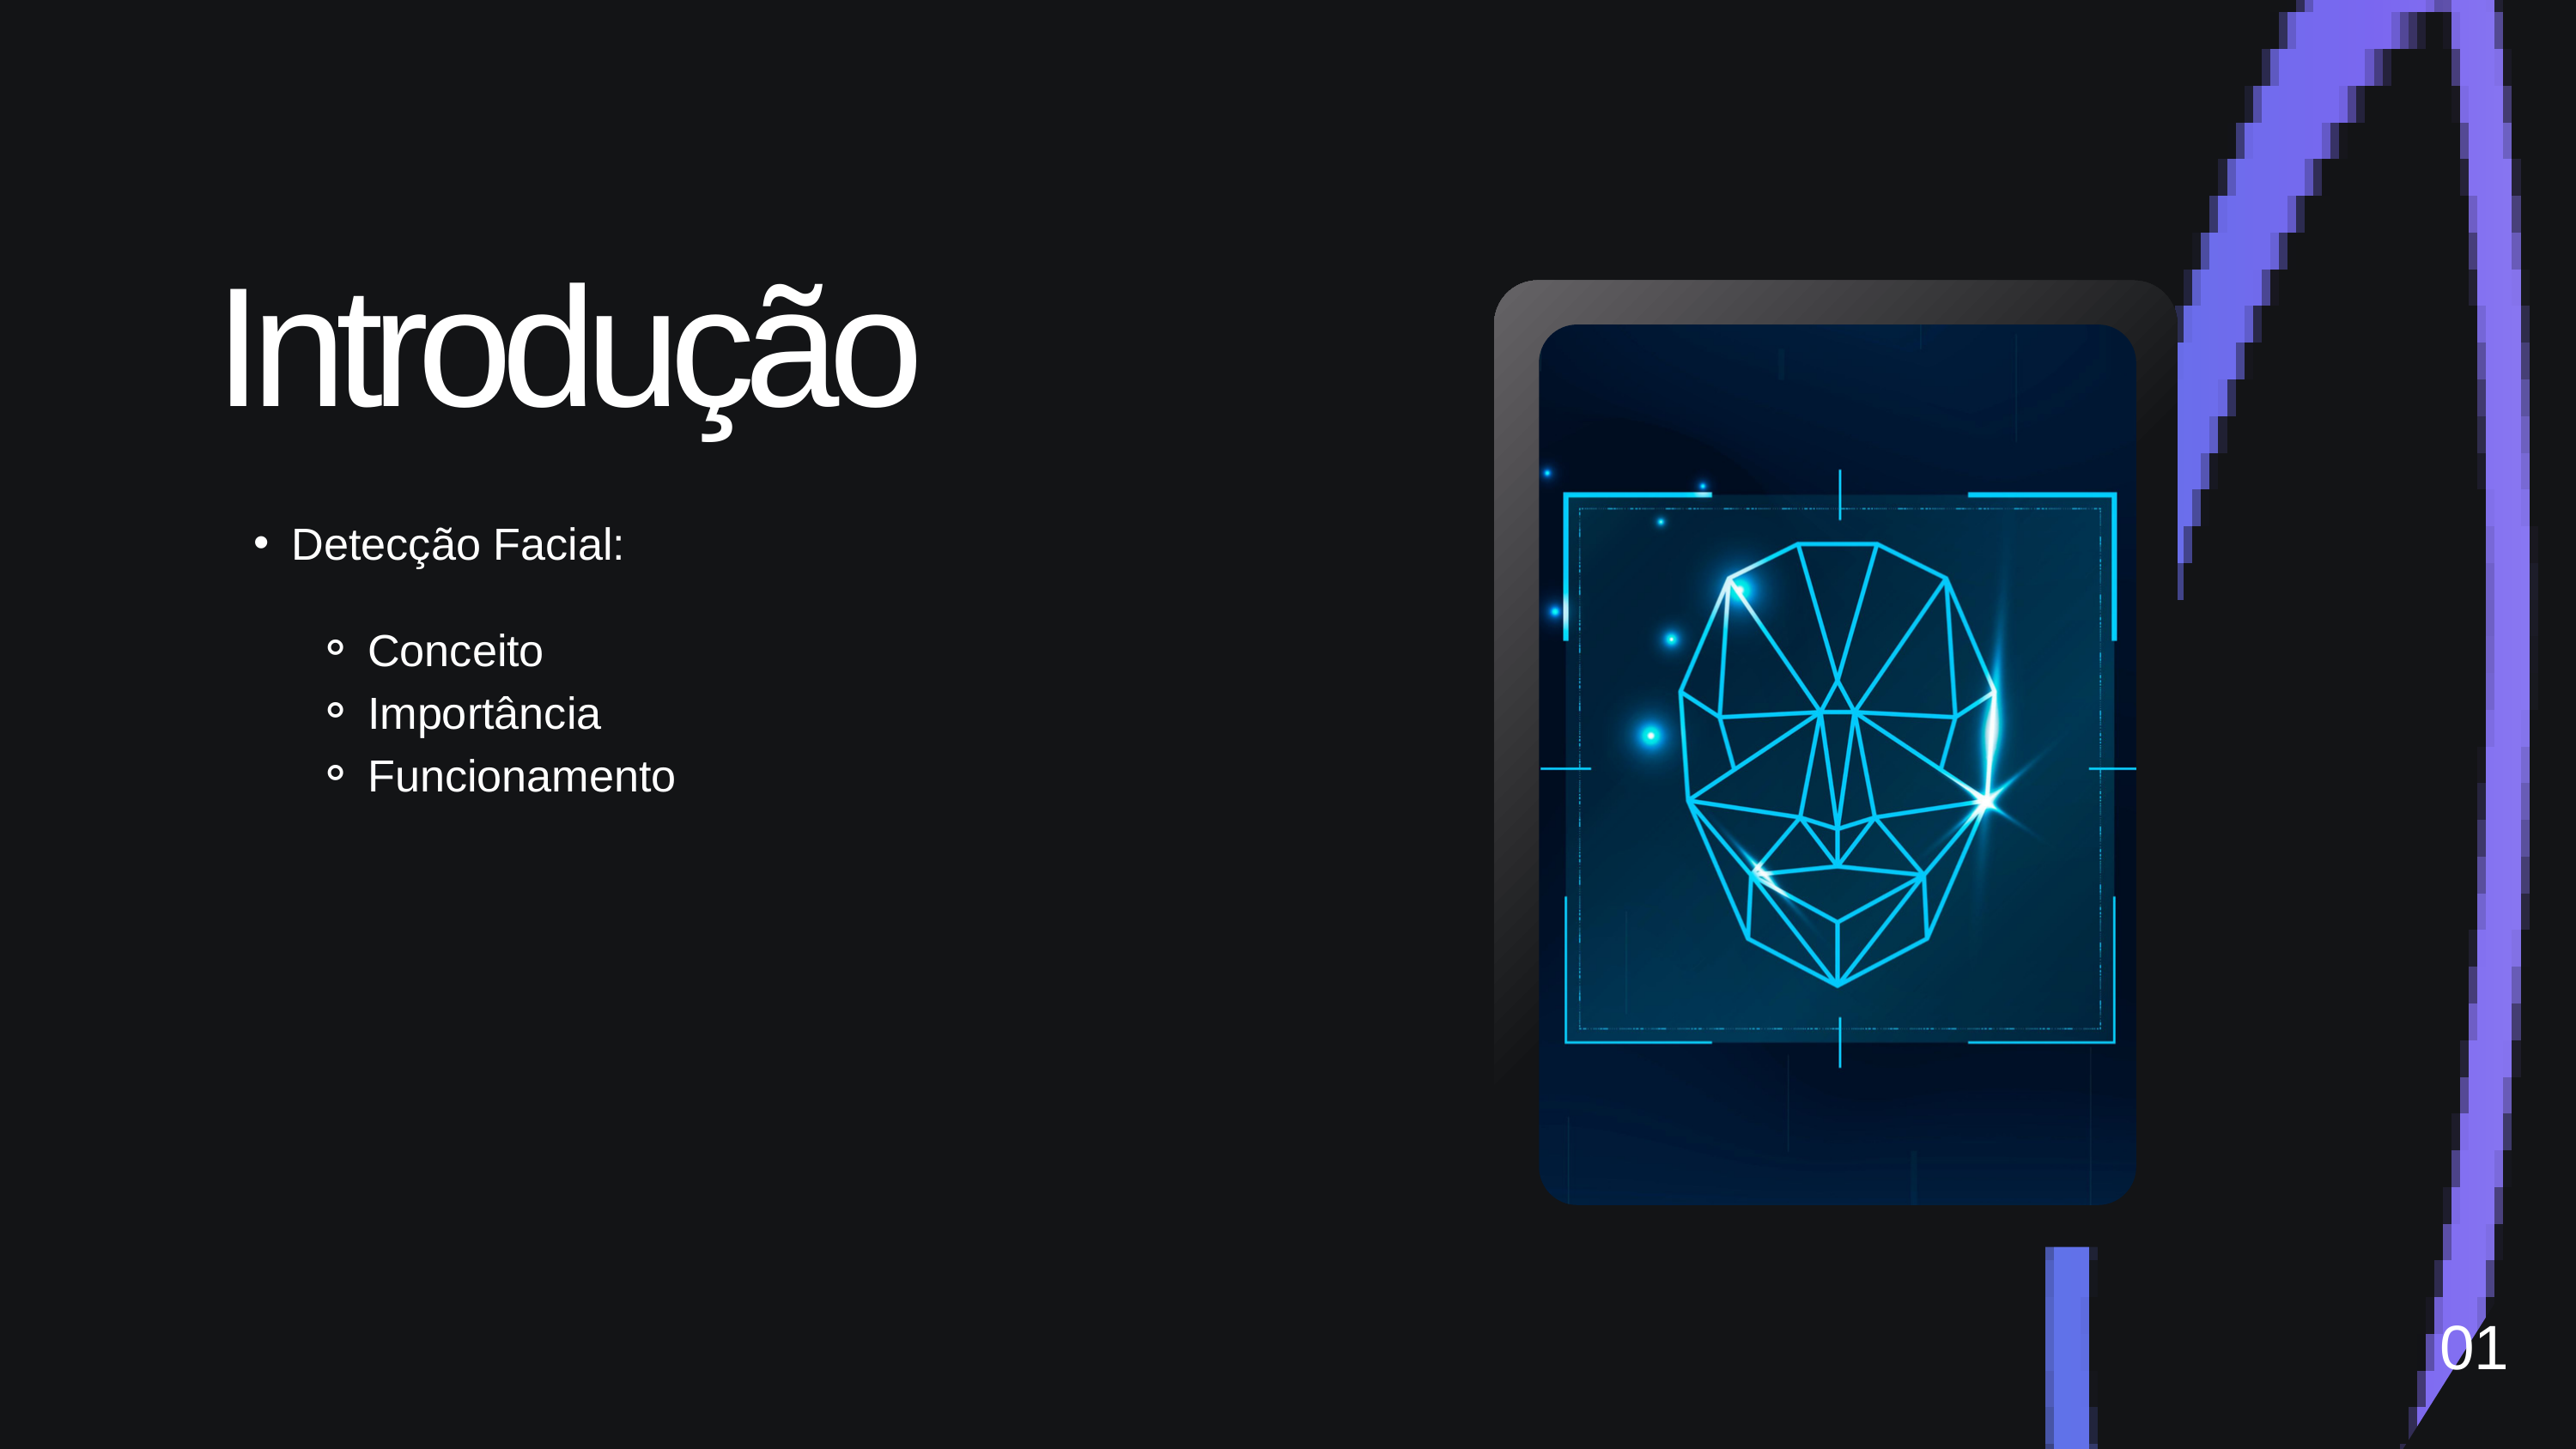

Introdução

Detecção Facial:

Conceito
Importância
Funcionamento
01